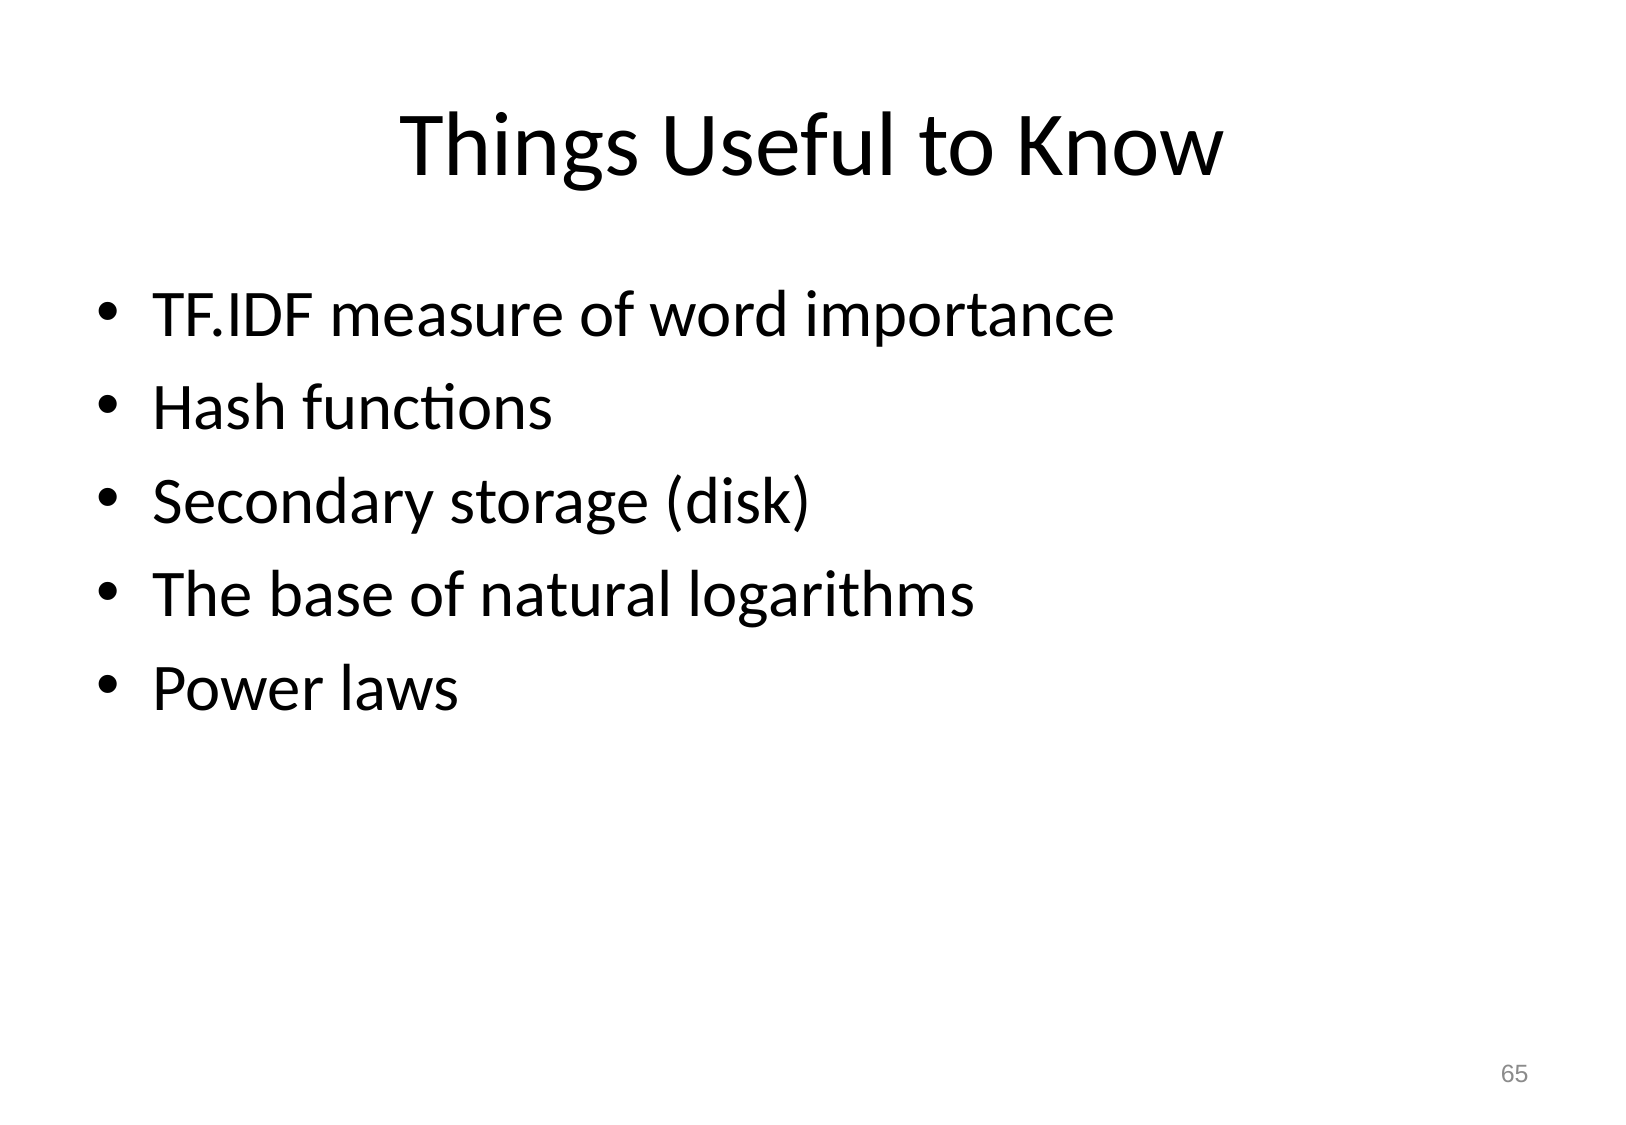

# Things Useful to Know
TF.IDF measure of word importance
Hash functions
Secondary storage (disk)
The base of natural logarithms
Power laws
65